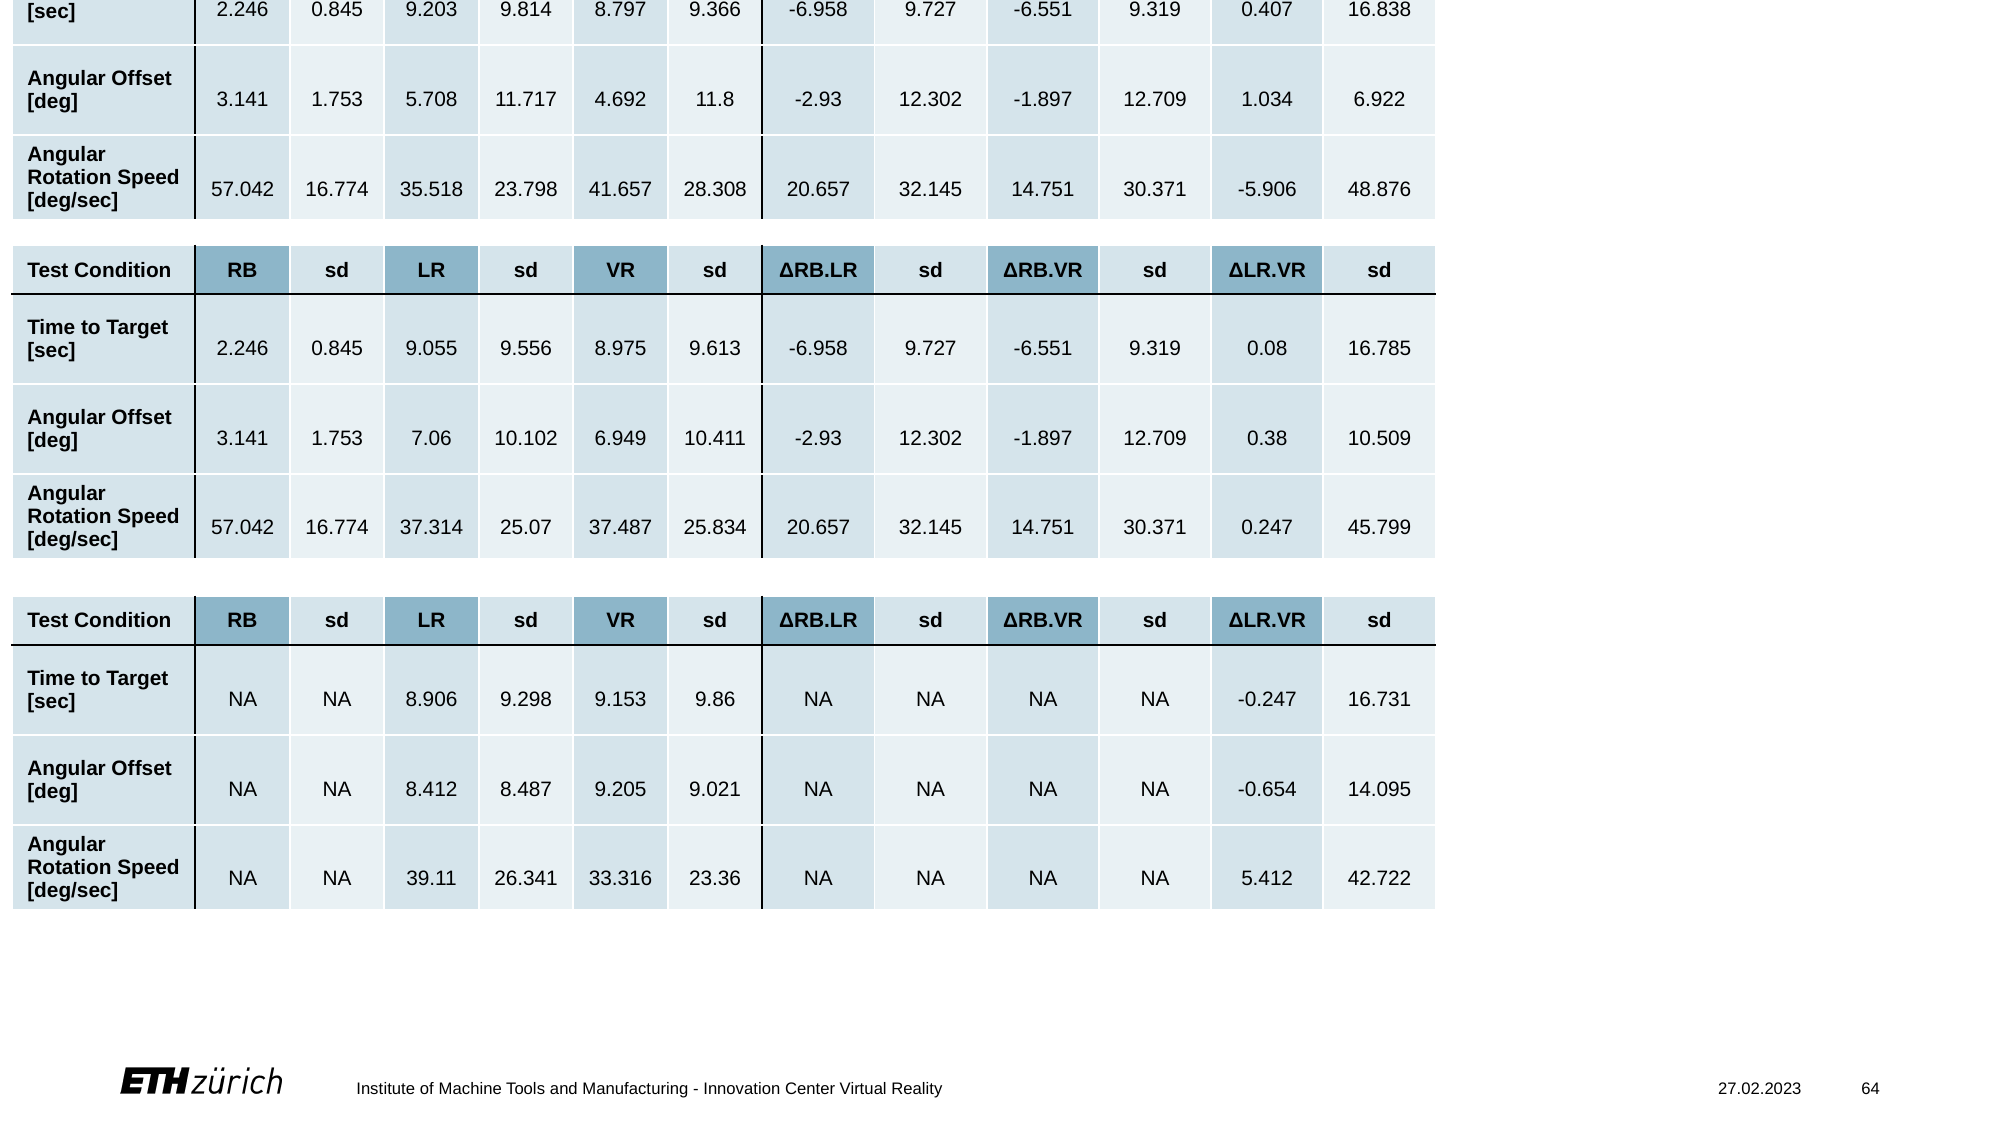

| Test Condition | RB | sd | LR | sd | VR | sd | ΔRB.LR | sd | ΔRB.VR | sd | ΔLR.VR | sd |
| --- | --- | --- | --- | --- | --- | --- | --- | --- | --- | --- | --- | --- |
| Time to Target [sec] | 2.246 | 0.845 | 9.203 | 9.814 | 8.797 | 9.366 | -6.958 | 9.727 | -6.551 | 9.319 | 0.407 | 16.838 |
| Angular Offset [deg] | 3.141 | 1.753 | 5.708 | 11.717 | 4.692 | 11.8 | -2.93 | 12.302 | -1.897 | 12.709 | 1.034 | 6.922 |
| Angular Rotation Speed [deg/sec] | 57.042 | 16.774 | 35.518 | 23.798 | 41.657 | 28.308 | 20.657 | 32.145 | 14.751 | 30.371 | -5.906 | 48.876 |
# C5-B5
| Test Condition | RB | sd | LR | sd | VR | sd | ΔRB.LR | sd | ΔRB.VR | sd | ΔLR.VR | sd |
| --- | --- | --- | --- | --- | --- | --- | --- | --- | --- | --- | --- | --- |
| Time to Target [sec] | 2.246 | 0.845 | 9.055 | 9.556 | 8.975 | 9.613 | -6.958 | 9.727 | -6.551 | 9.319 | 0.08 | 16.785 |
| Angular Offset [deg] | 3.141 | 1.753 | 7.06 | 10.102 | 6.949 | 10.411 | -2.93 | 12.302 | -1.897 | 12.709 | 0.38 | 10.509 |
| Angular Rotation Speed [deg/sec] | 57.042 | 16.774 | 37.314 | 25.07 | 37.487 | 25.834 | 20.657 | 32.145 | 14.751 | 30.371 | 0.247 | 45.799 |
| Test Condition | RB | sd | LR | sd | VR | sd | ΔRB.LR | sd | ΔRB.VR | sd | ΔLR.VR | sd |
| --- | --- | --- | --- | --- | --- | --- | --- | --- | --- | --- | --- | --- |
| Time to Target [sec] | NA | NA | 8.906 | 9.298 | 9.153 | 9.86 | NA | NA | NA | NA | -0.247 | 16.731 |
| Angular Offset [deg] | NA | NA | 8.412 | 8.487 | 9.205 | 9.021 | NA | NA | NA | NA | -0.654 | 14.095 |
| Angular Rotation Speed [deg/sec] | NA | NA | 39.11 | 26.341 | 33.316 | 23.36 | NA | NA | NA | NA | 5.412 | 42.722 |
Institute of Machine Tools and Manufacturing - Innovation Center Virtual Reality
27.02.2023
64